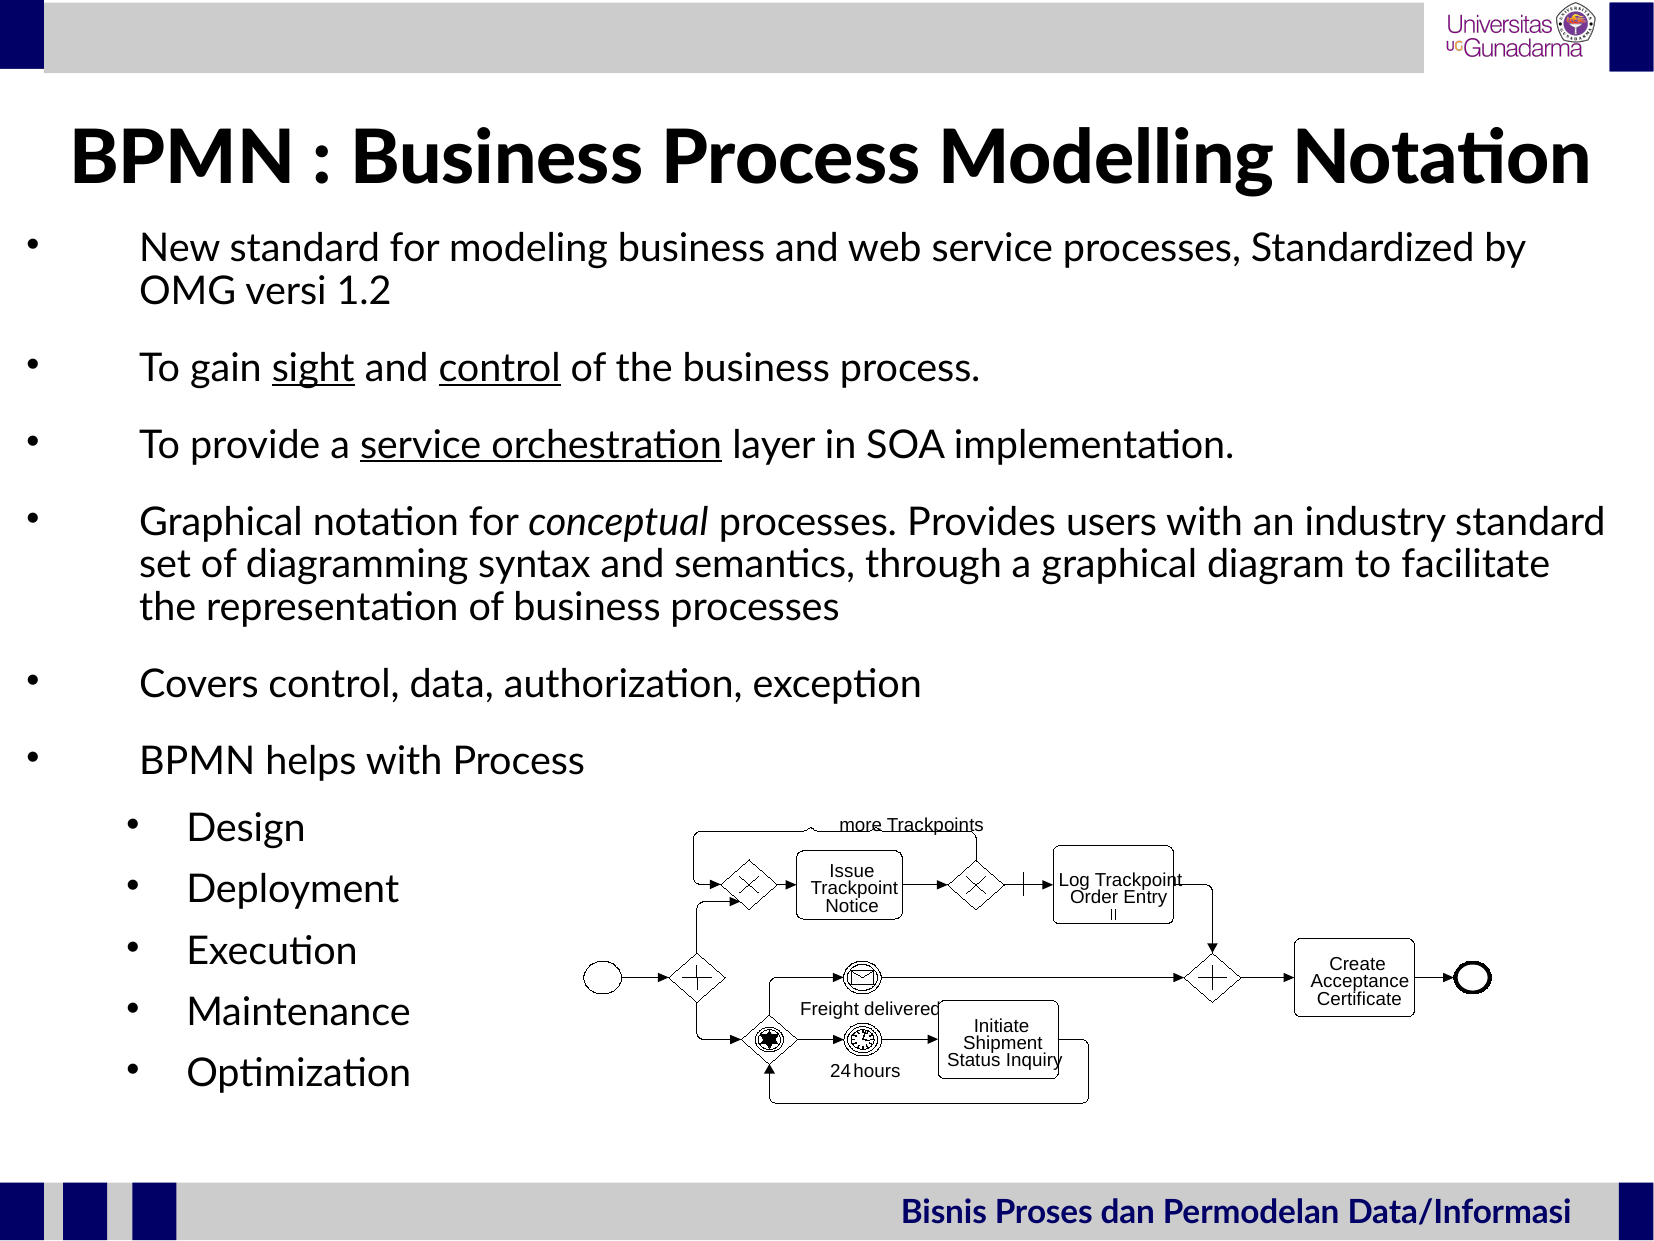

BPMN : Business Process Modelling Notation
New standard for modeling business and web service processes, Standardized by OMG versi 1.2
To gain sight and control of the business process.
To provide a service orchestration layer in SOA implementation.
Graphical notation for conceptual processes. Provides users with an industry standard set of diagramming syntax and semantics, through a graphical diagram to facilitate the representation of business processes
Covers control, data, authorization, exception
BPMN helps with Process
Design
Deployment
Execution
Maintenance
Optimization
more Trackpoints

Issue

Log Trackpoint

Trackpoint

Order Entry
Notice

Create

Acceptance

Certificate
Freight delivered

Initiate

Shipment

Status Inquiry
24
hours